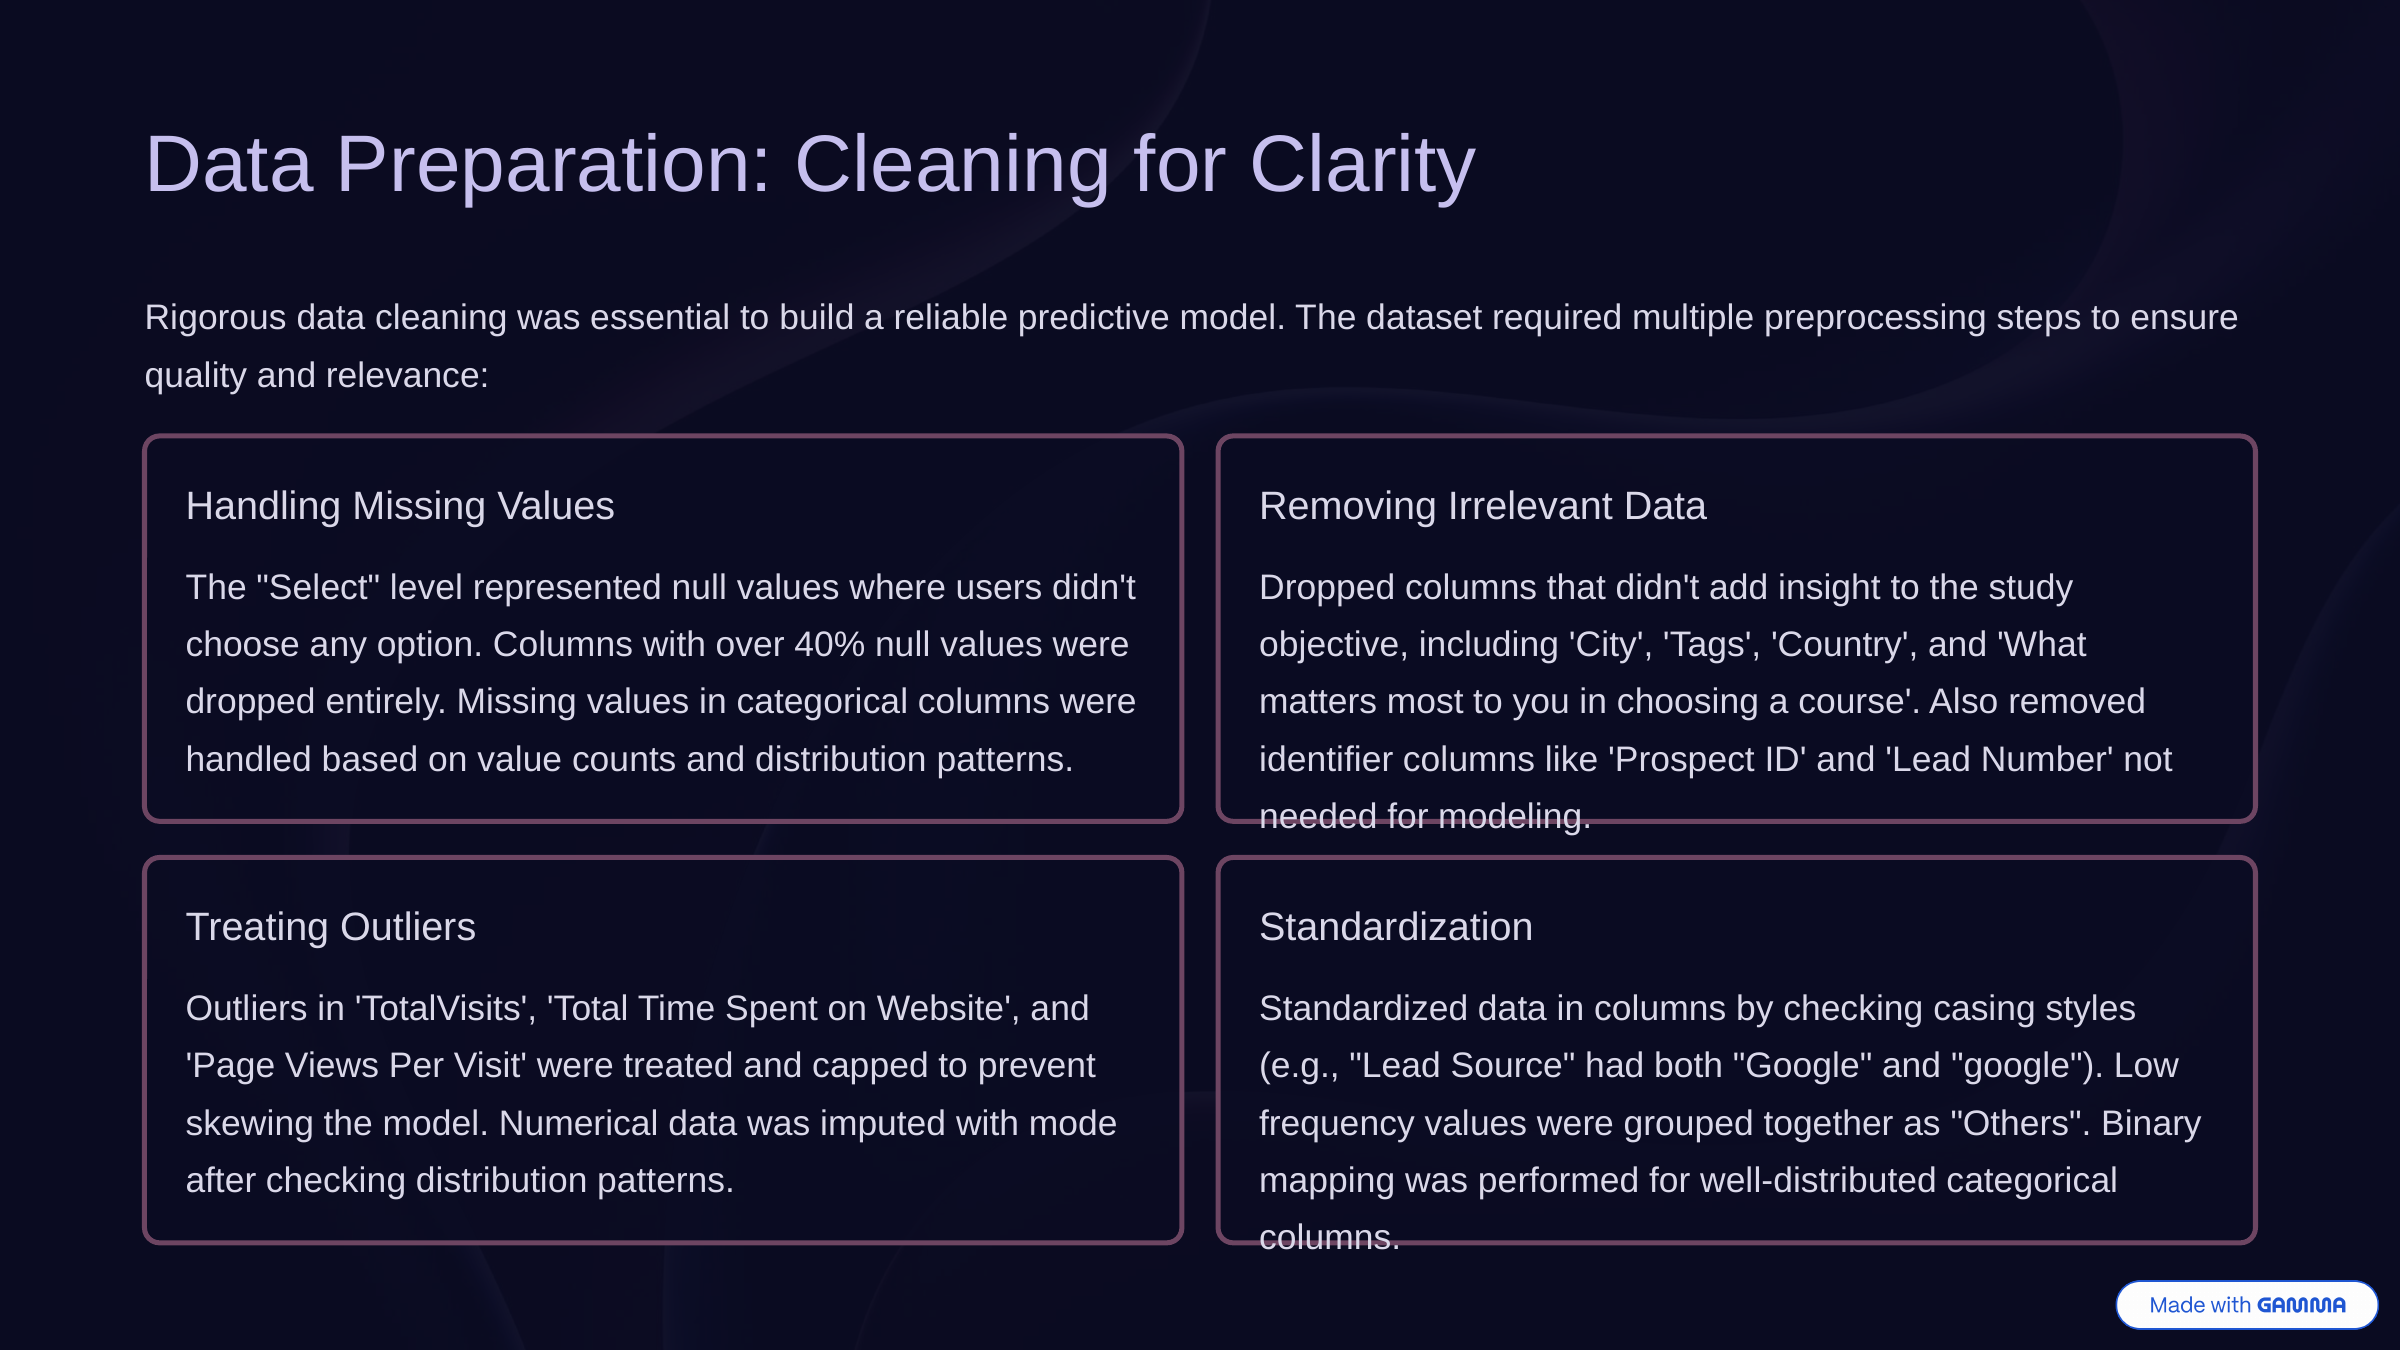

Data Preparation: Cleaning for Clarity
Rigorous data cleaning was essential to build a reliable predictive model. The dataset required multiple preprocessing steps to ensure quality and relevance:

Handling Missing Values
Removing Irrelevant Data
The "Select" level represented null values where users didn't choose any option. Columns with over 40% null values were dropped entirely. Missing values in categorical columns were handled based on value counts and distribution patterns.
Dropped columns that didn't add insight to the study objective, including 'City', 'Tags', 'Country', and 'What matters most to you in choosing a course'. Also removed identifier columns like 'Prospect ID' and 'Lead Number' not needed for modeling.

Treating Outliers
Standardization
Outliers in 'TotalVisits', 'Total Time Spent on Website', and 'Page Views Per Visit' were treated and capped to prevent skewing the model. Numerical data was imputed with mode after checking distribution patterns.
Standardized data in columns by checking casing styles (e.g., "Lead Source" had both "Google" and "google"). Low frequency values were grouped together as "Others". Binary mapping was performed for well-distributed categorical columns.